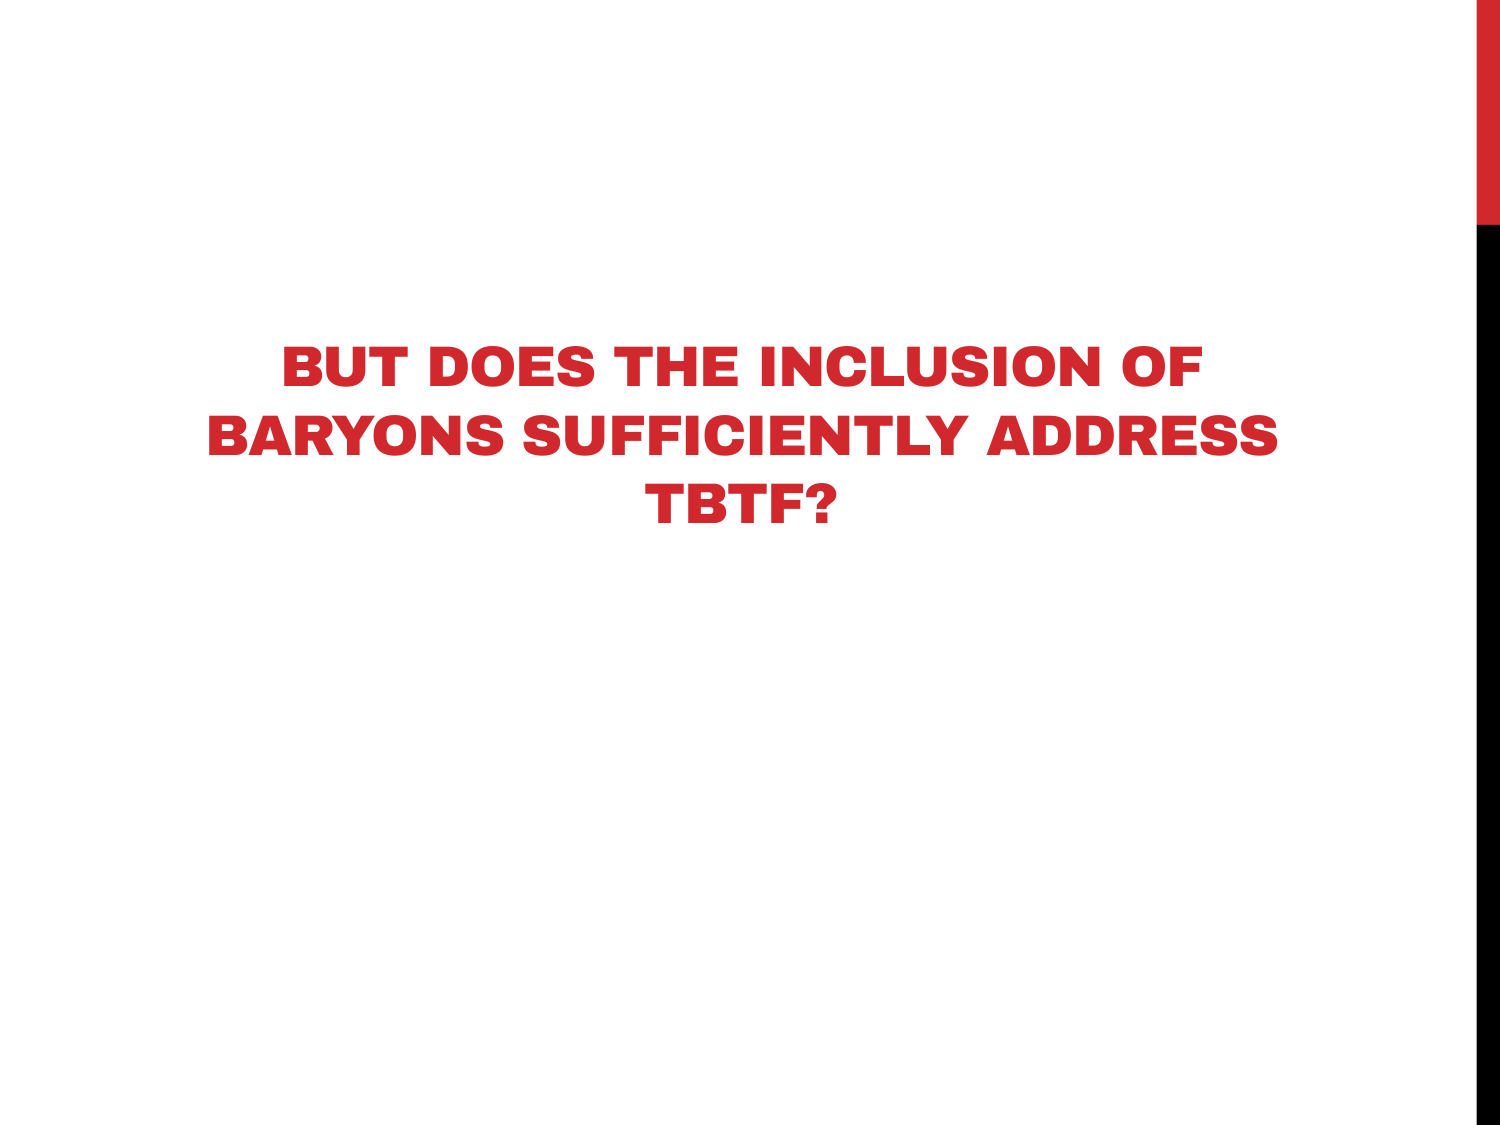

# But Does the inclusion of baryons sufficiently address TBTF?